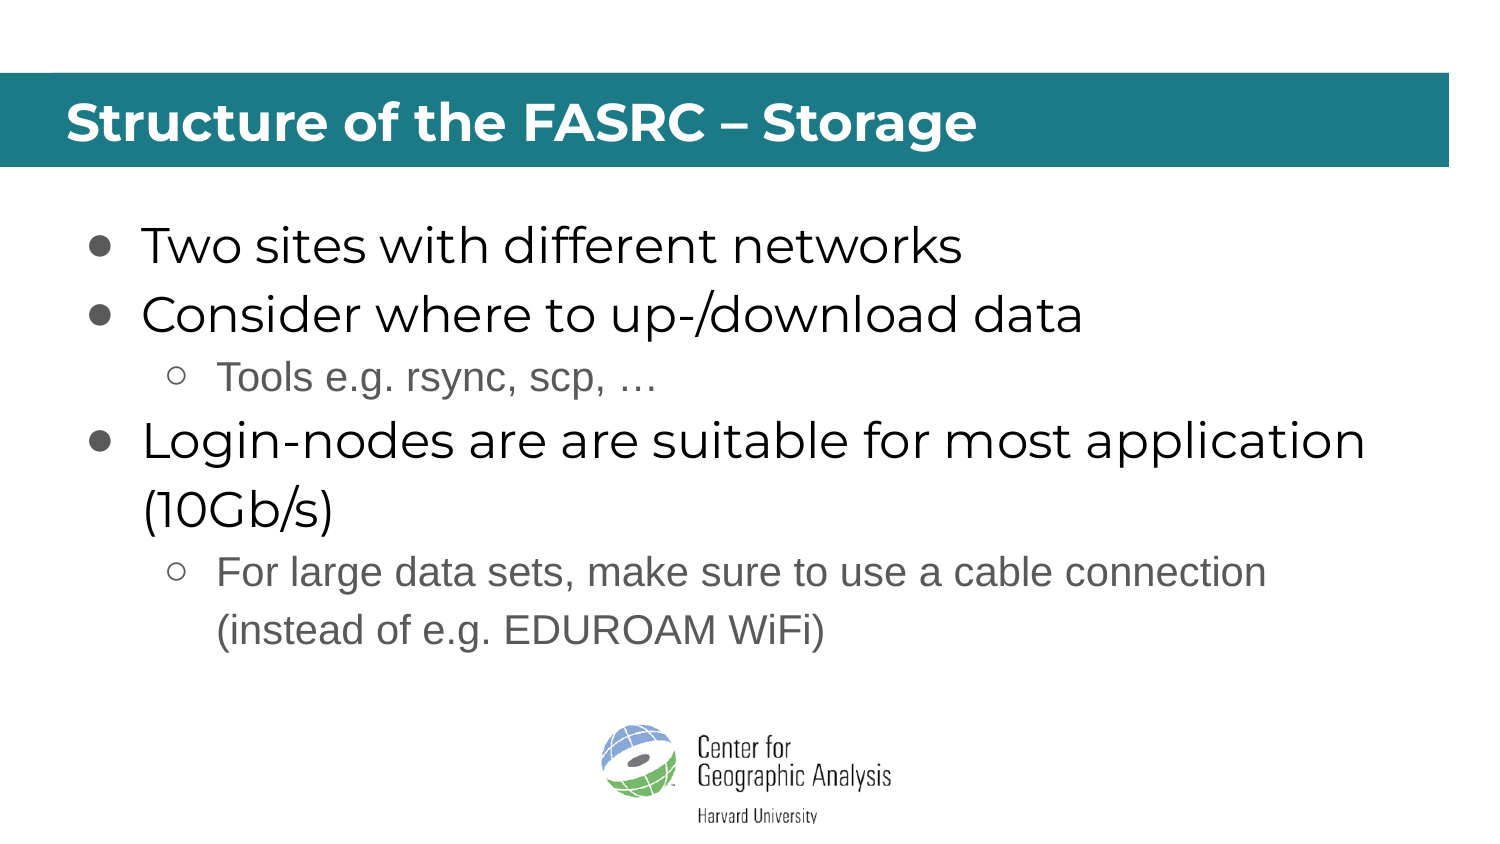

# Structure of the FASRC – Storage
Two sites with different networks
Consider where to up-/download data
Tools e.g. rsync, scp, …
Login-nodes are are suitable for most application (10Gb/s)
For large data sets, make sure to use a cable connection
(instead of e.g. EDUROAM WiFi)